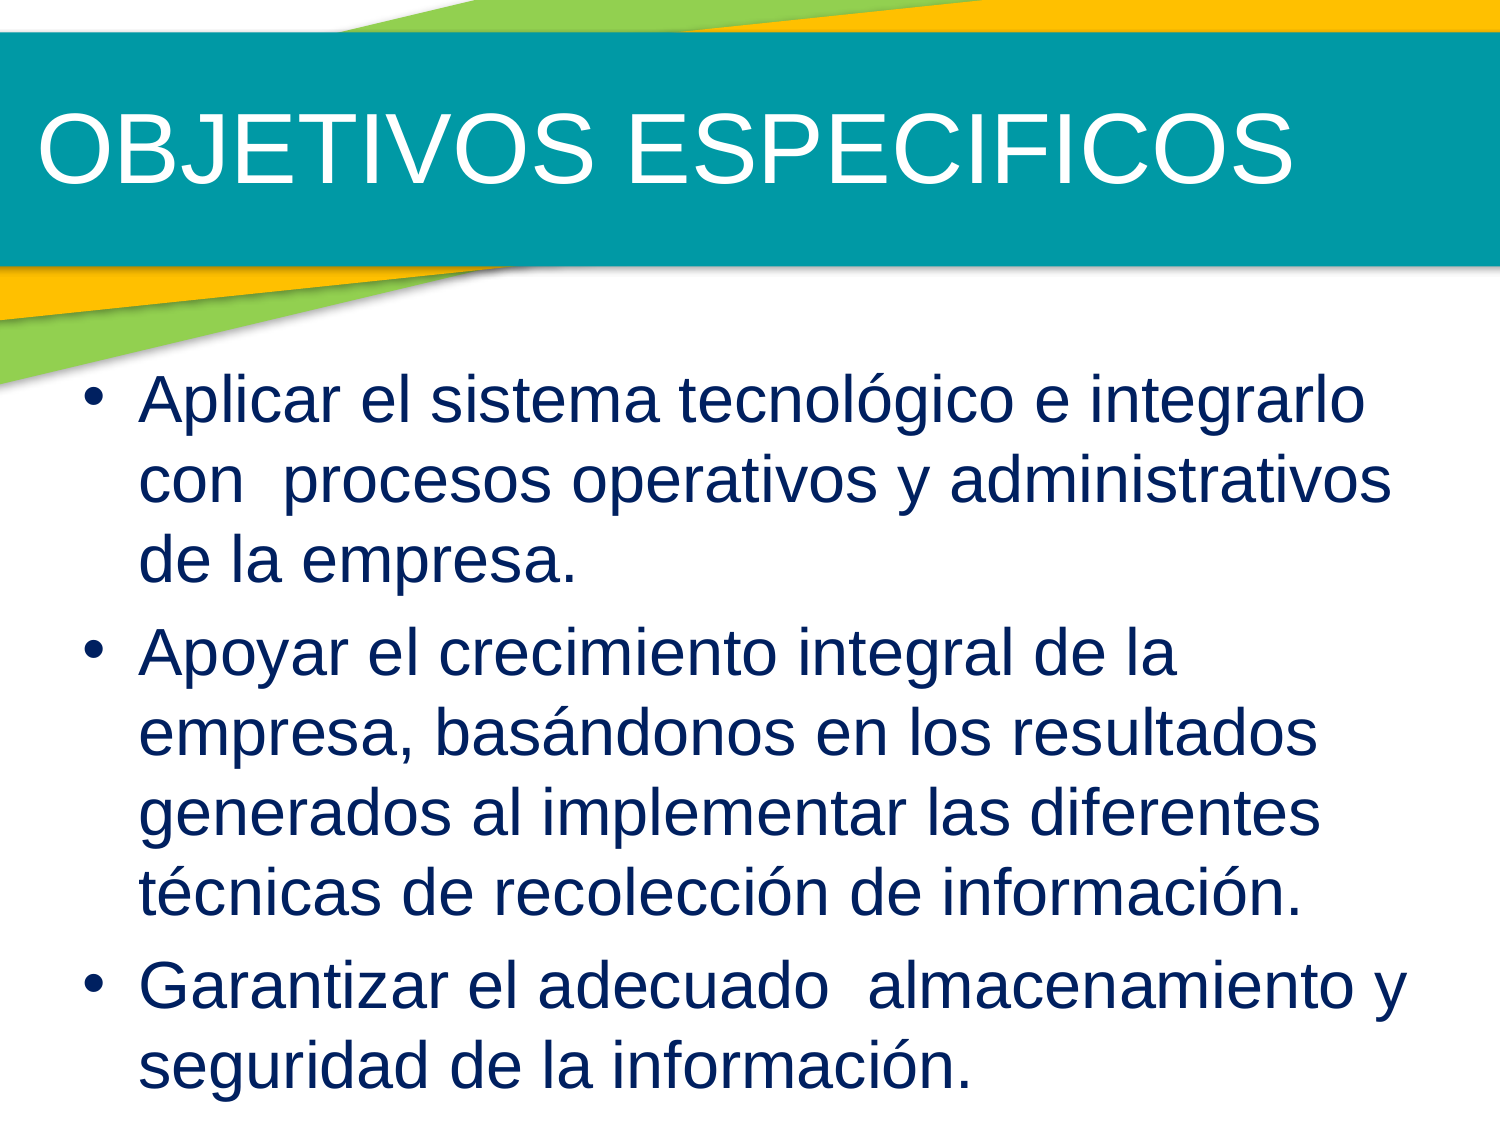

OBJETIVOS ESPECIFICOS
Aplicar el sistema tecnológico e integrarlo con  procesos operativos y administrativos de la empresa.
Apoyar el crecimiento integral de la empresa, basándonos en los resultados generados al implementar las diferentes técnicas de recolección de información.
Garantizar el adecuado  almacenamiento y seguridad de la información.